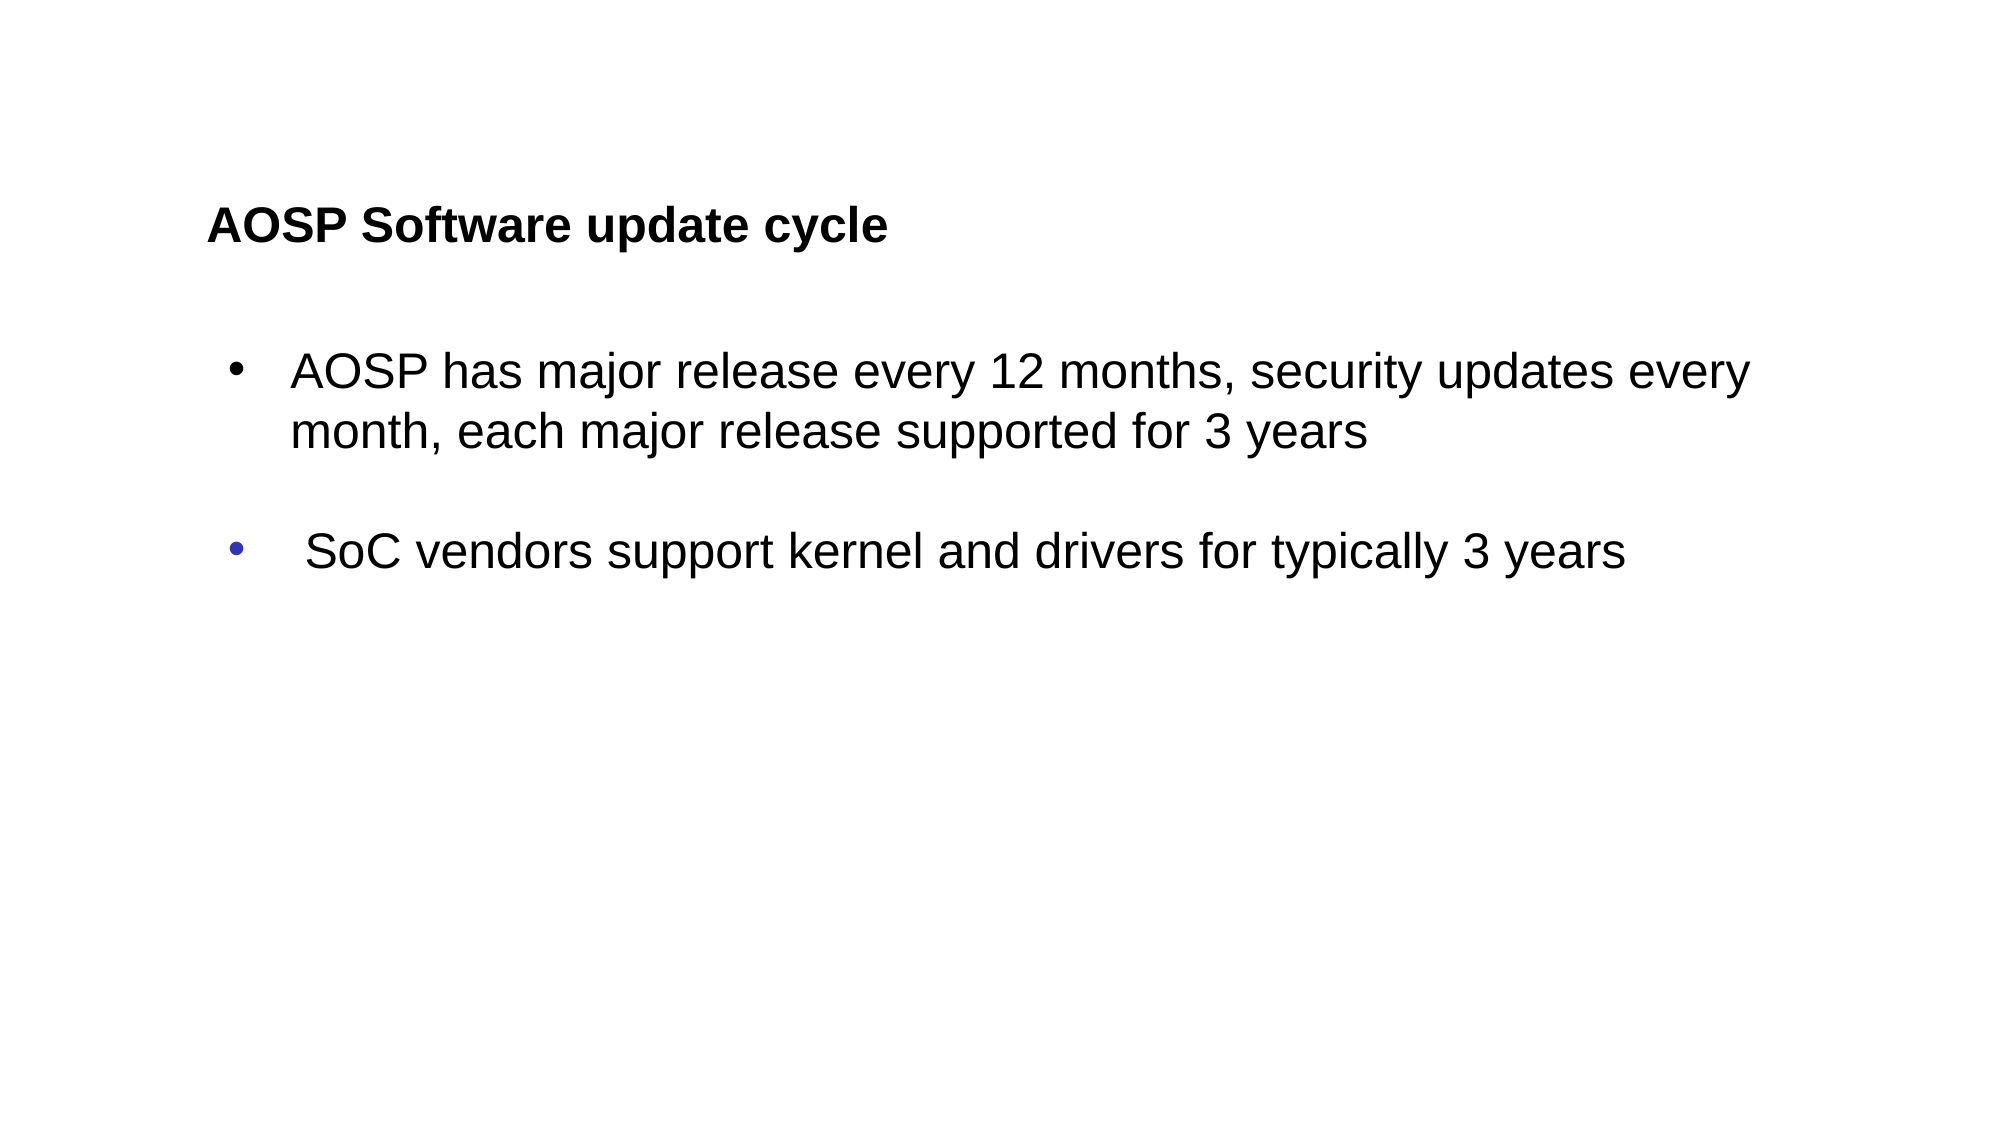

AOSP Software update cycle
AOSP has major release every 12 months, security updates every month, each major release supported for 3 years
 SoC vendors support kernel and drivers for typically 3 years